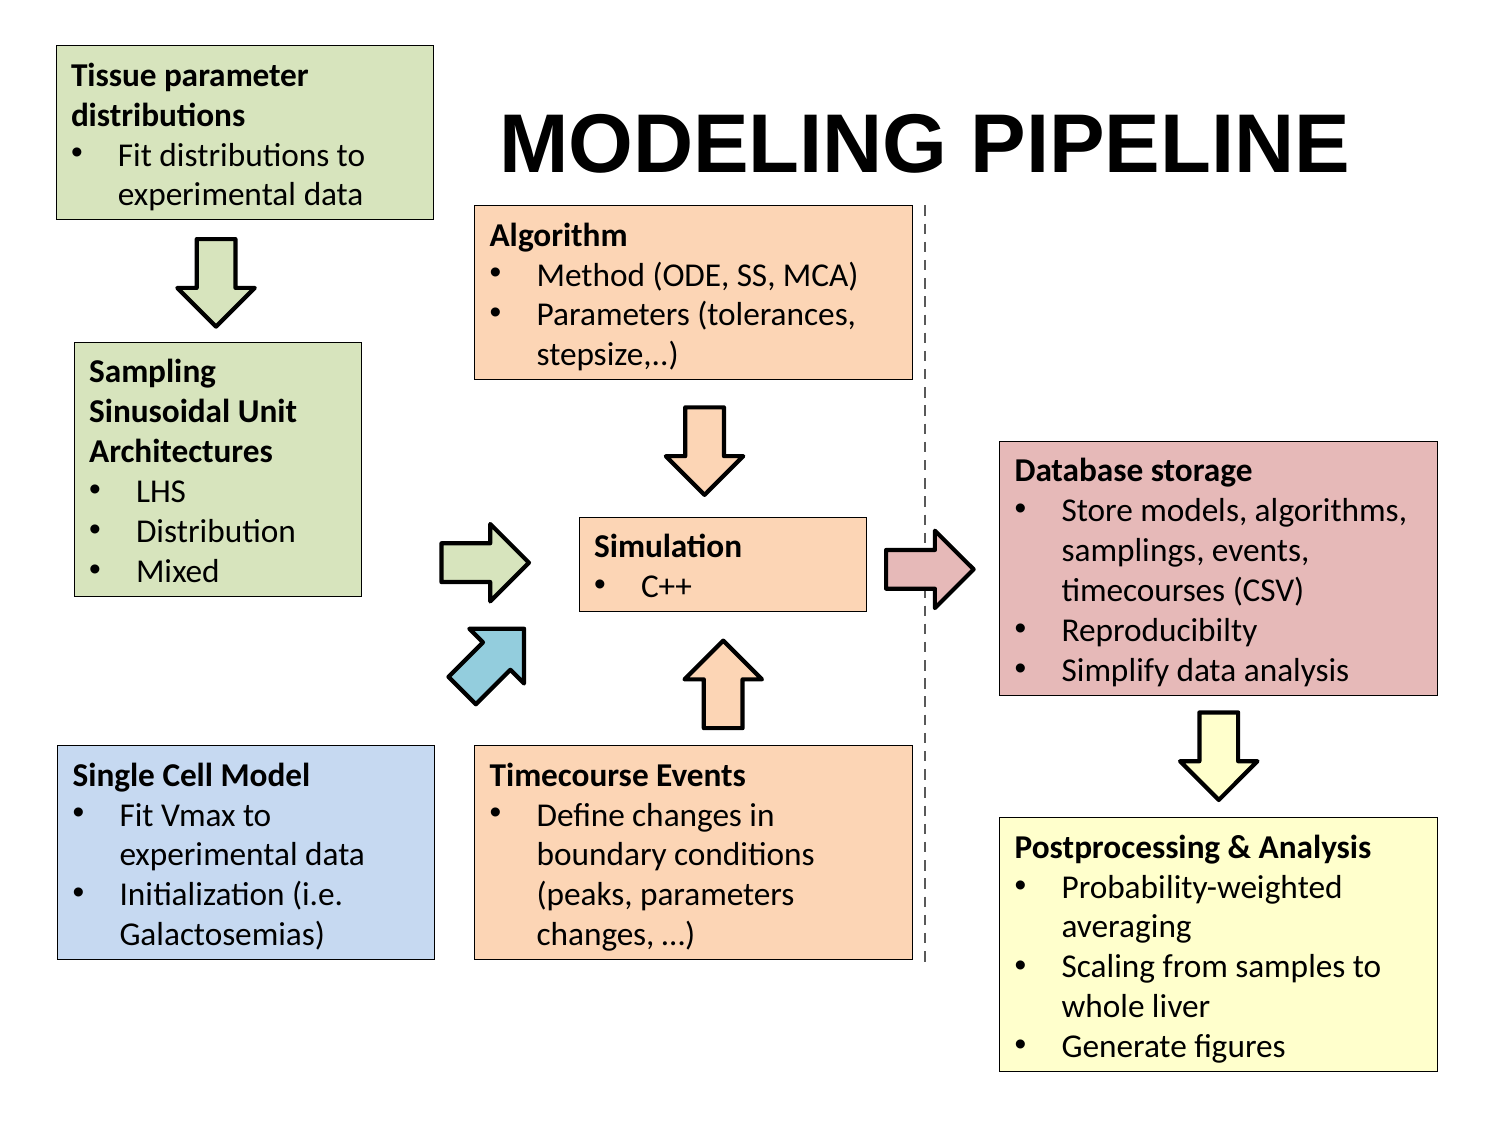

# Modeling Pipeline
Tissue parameter distributions
Fit distributions to experimental data
Algorithm
Method (ODE, SS, MCA)
Parameters (tolerances, stepsize,..)

Sampling Sinusoidal Unit Architectures
LHS
Distribution
Mixed

Database storage
Store models, algorithms, samplings, events, timecourses (CSV)
Reproducibilty
Simplify data analysis
Simulation
C++

Single Cell Model
Fit Vmax to experimental data
Initialization (i.e. Galactosemias)
Timecourse Events
Define changes in boundary conditions (peaks, parameters changes, …)
Postprocessing & Analysis
Probability-weighted averaging
Scaling from samples to whole liver
Generate figures